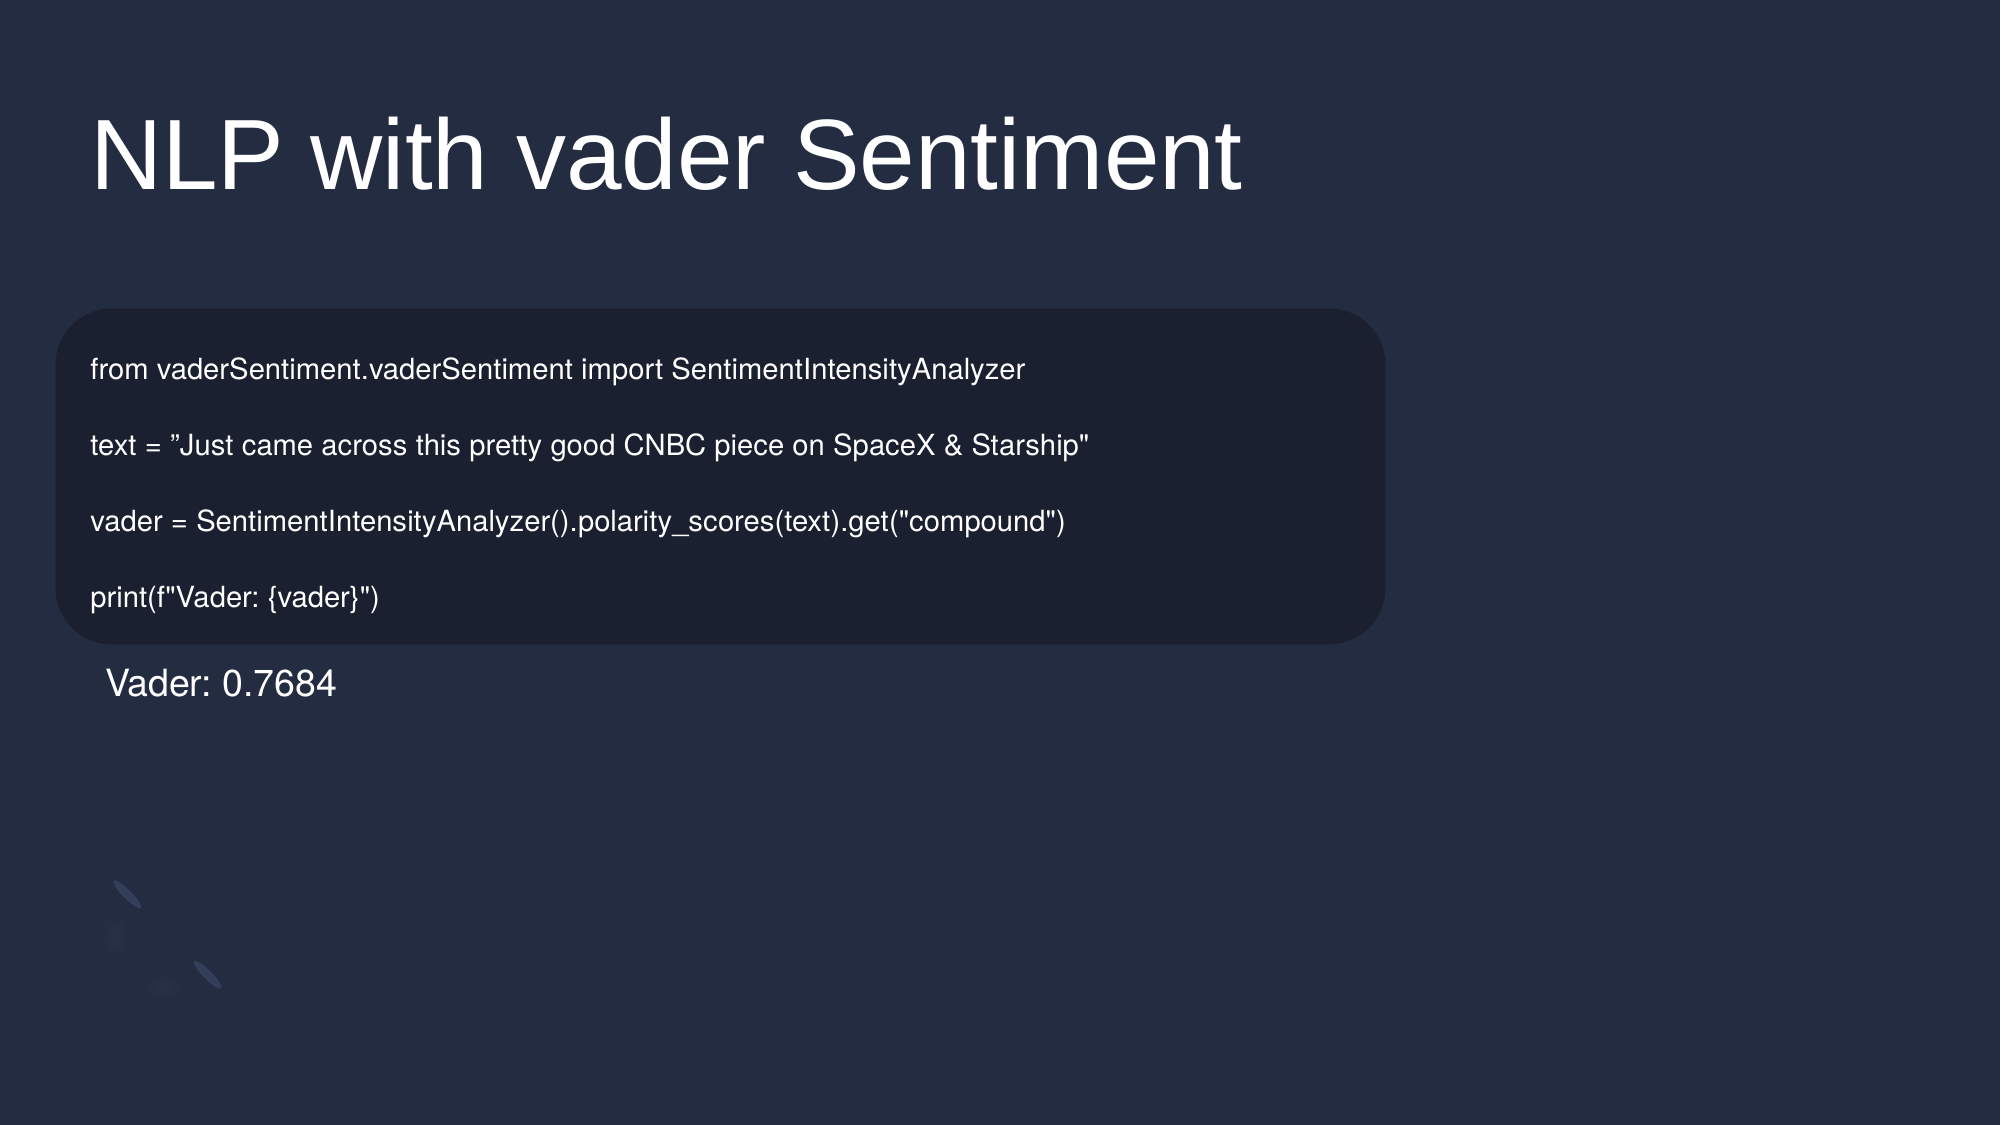

# NLP with vader Sentiment

from vaderSentiment.vaderSentiment import SentimentIntensityAnalyzer
text = ”Just came across this pretty good CNBC piece on SpaceX & Starship"
vader = SentimentIntensityAnalyzer().polarity_scores(text).get("compound")
print(f"Vader: {vader}")

Vader: 0.7684